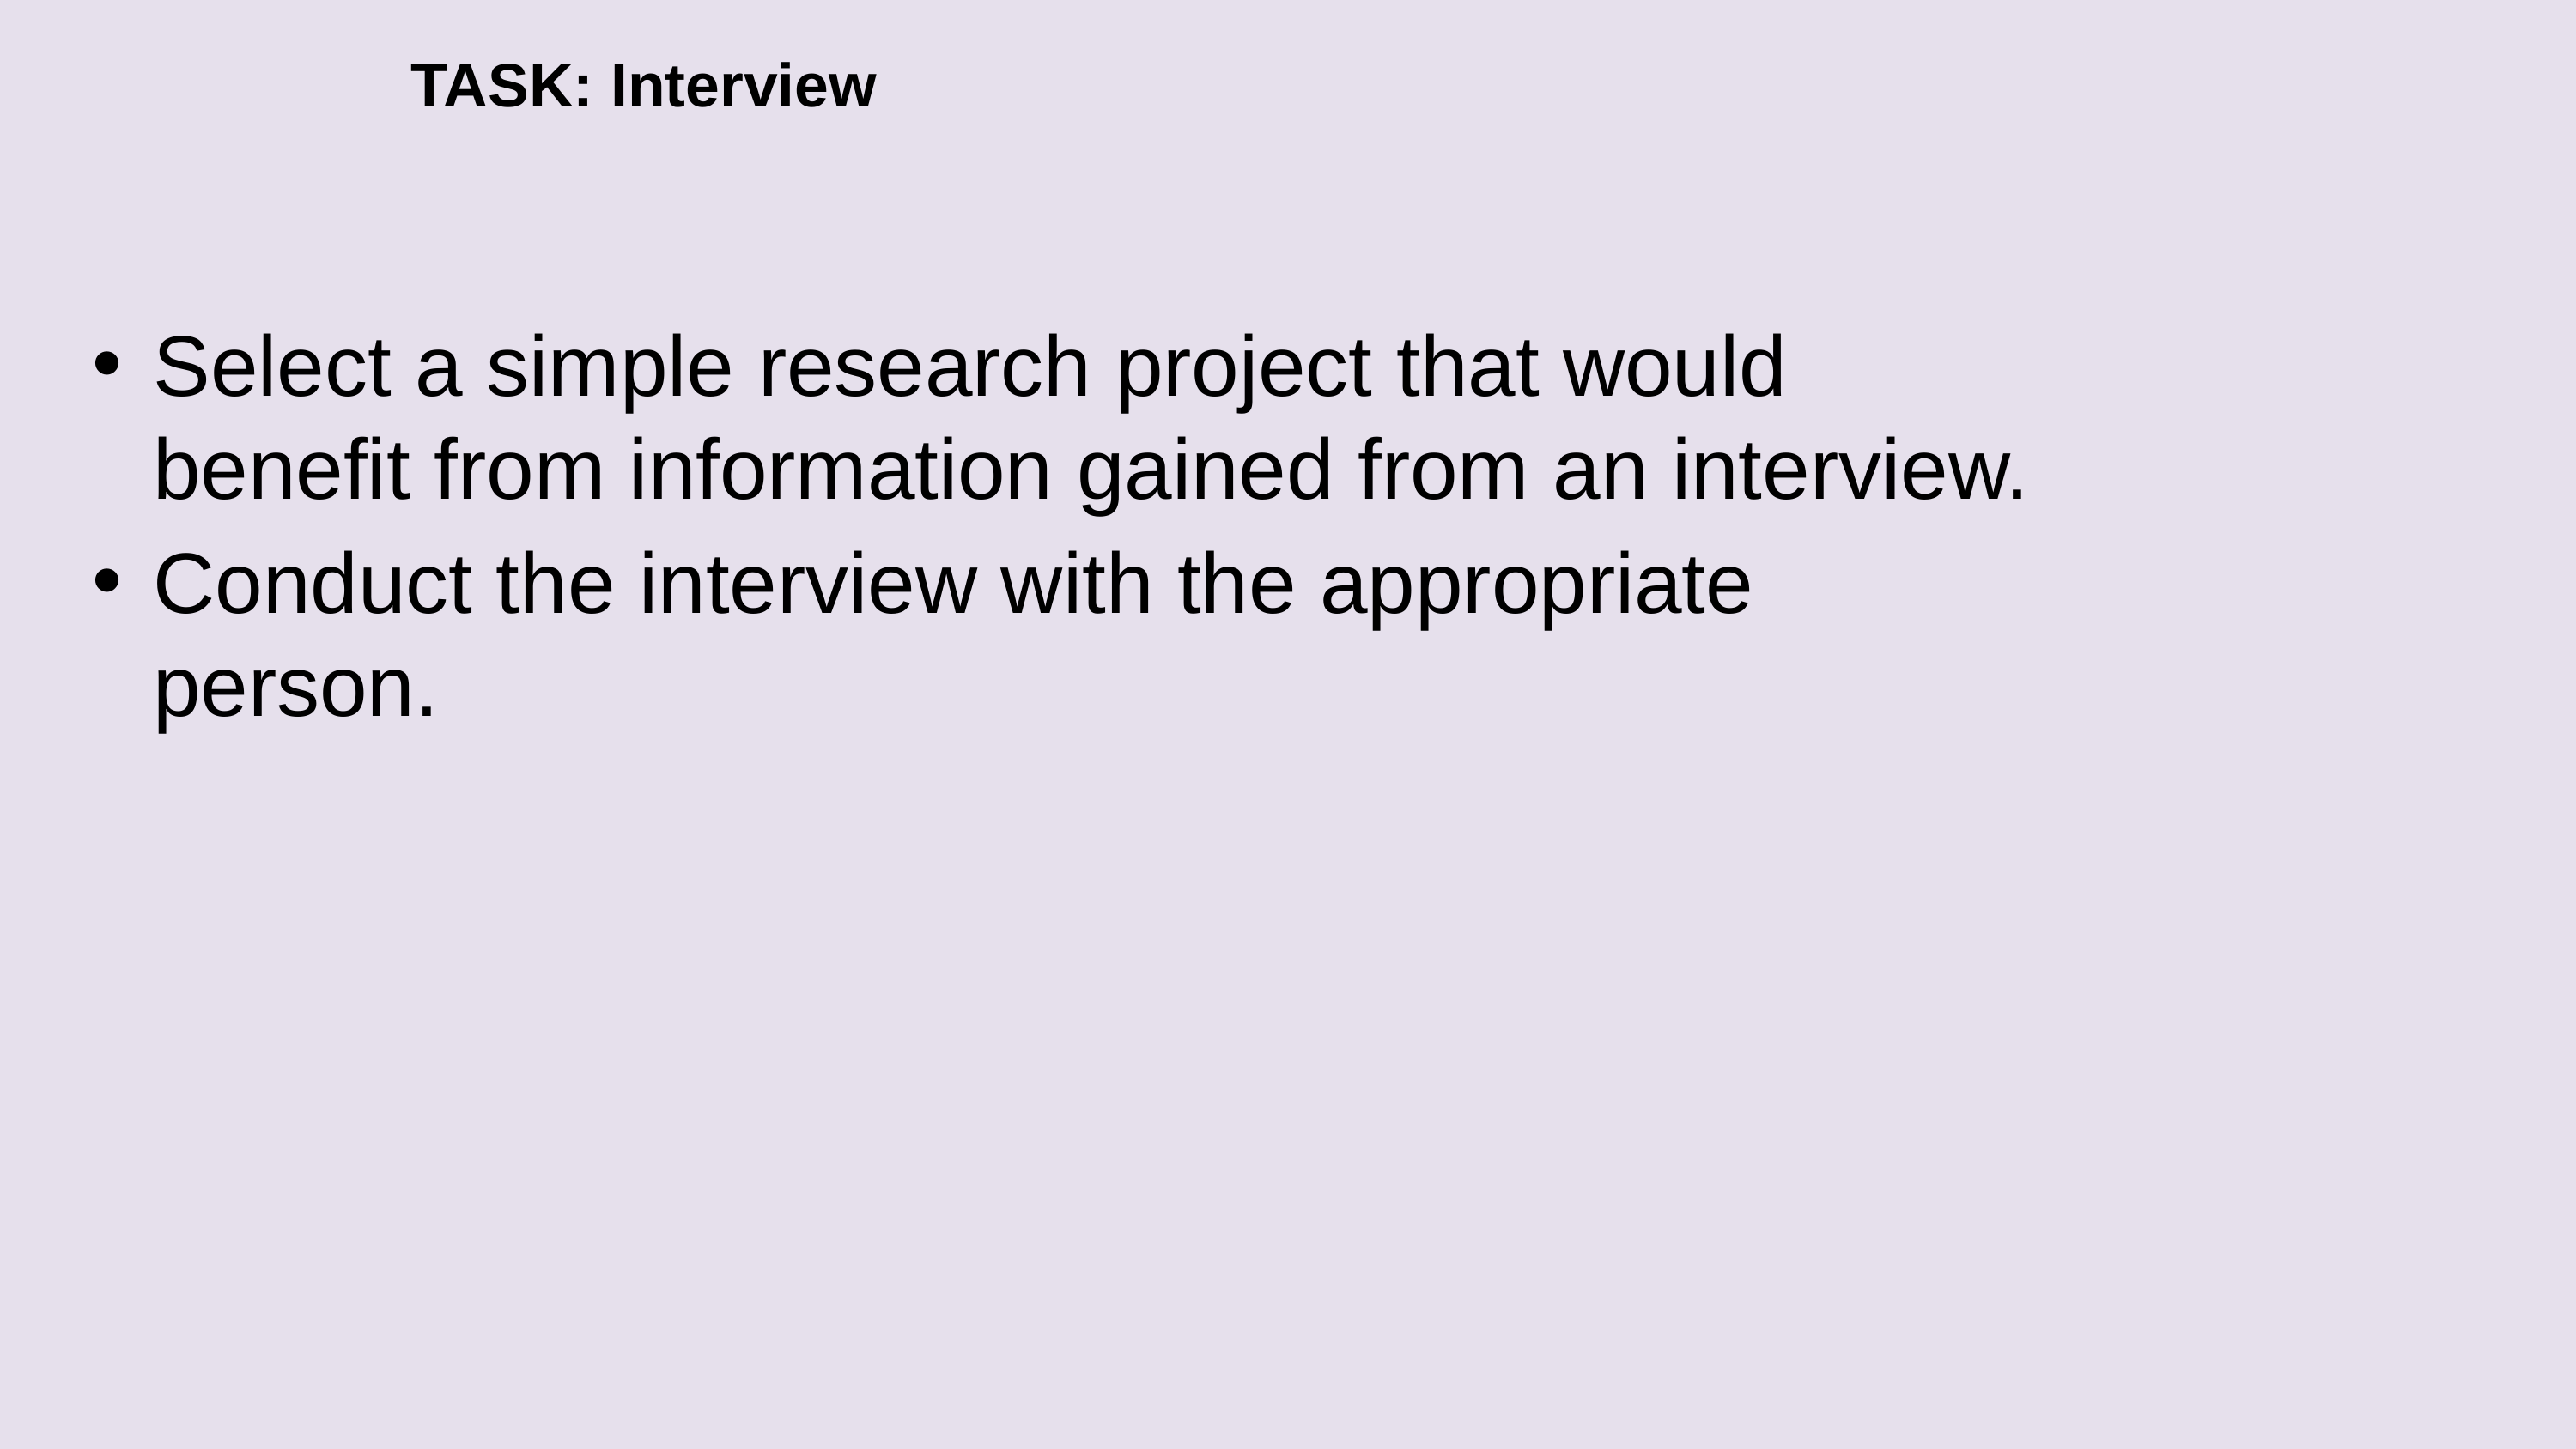

# TASK: Interview
Select a simple research project that would benefit from information gained from an interview.
Conduct the interview with the appropriate person.